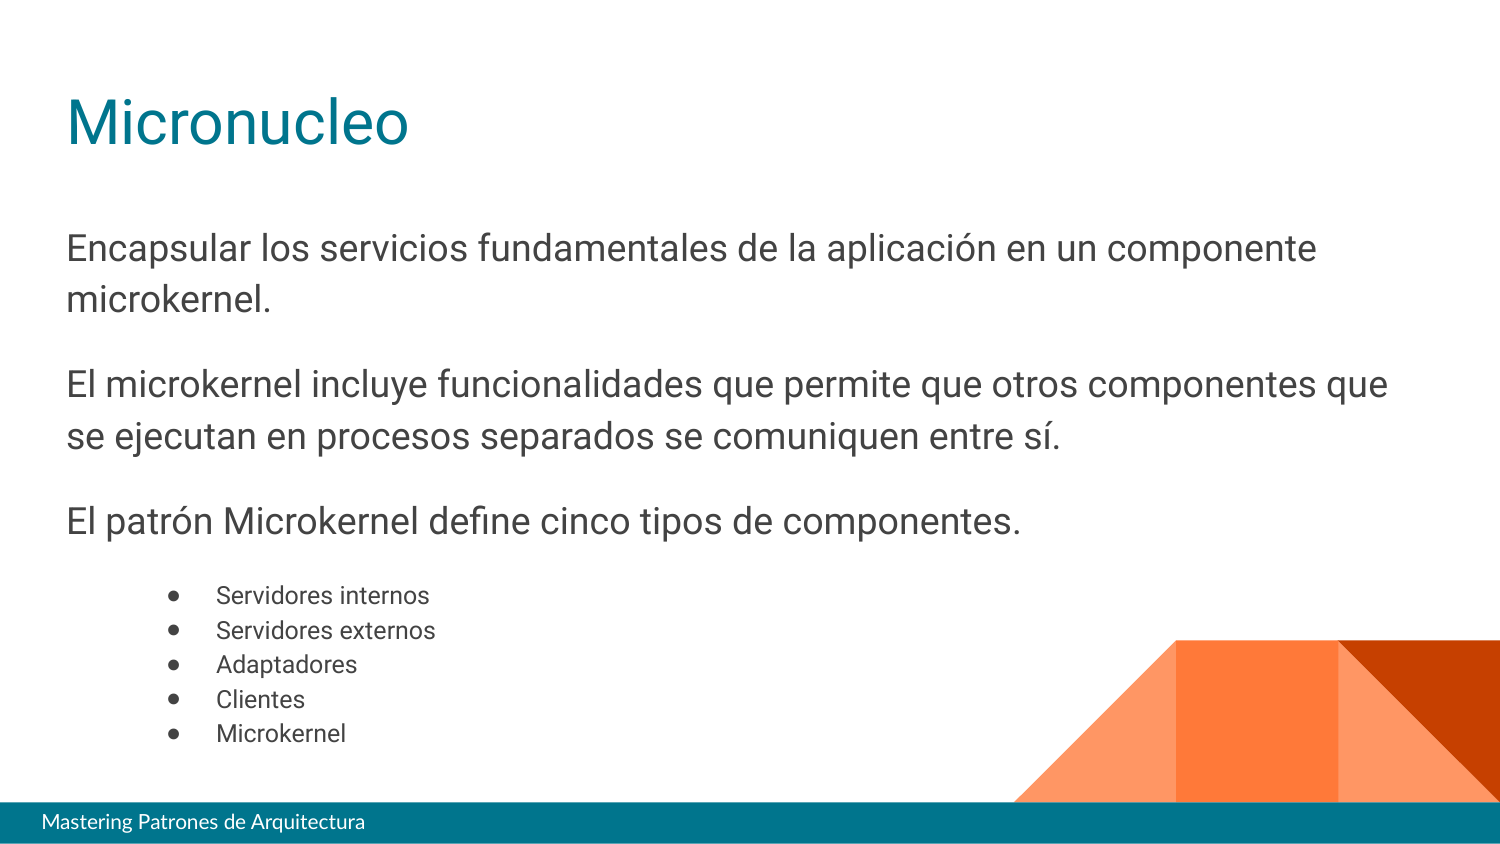

# Micronucleo
Encapsular los servicios fundamentales de la aplicación en un componente microkernel.
El microkernel incluye funcionalidades que permite que otros componentes que se ejecutan en procesos separados se comuniquen entre sí.
El patrón Microkernel define cinco tipos de componentes.
Servidores internos
Servidores externos
Adaptadores
Clientes
Microkernel